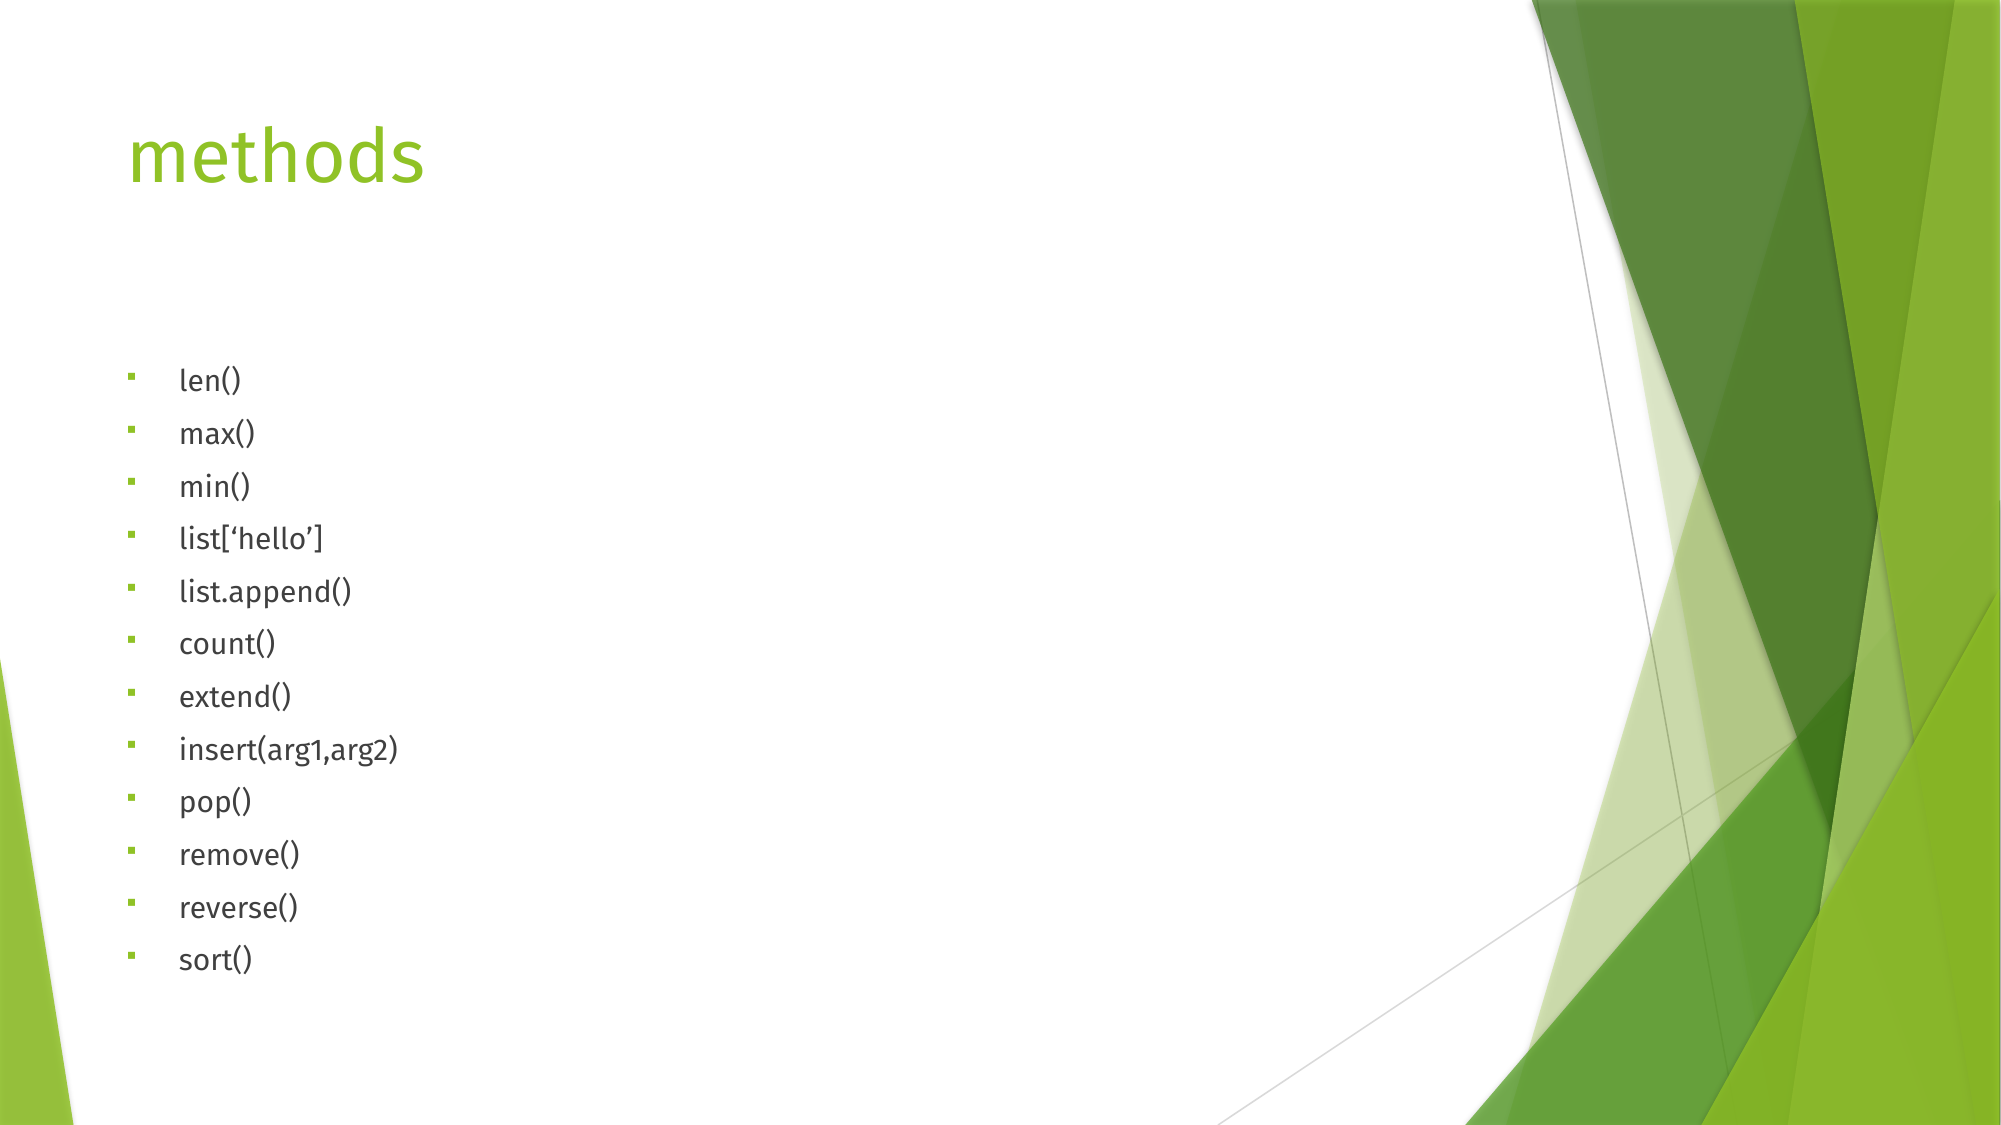

# methods
len()
max()
min()
list[‘hello’]
list.append()
count()
extend()
insert(arg1,arg2)
pop()
remove()
reverse()
sort()